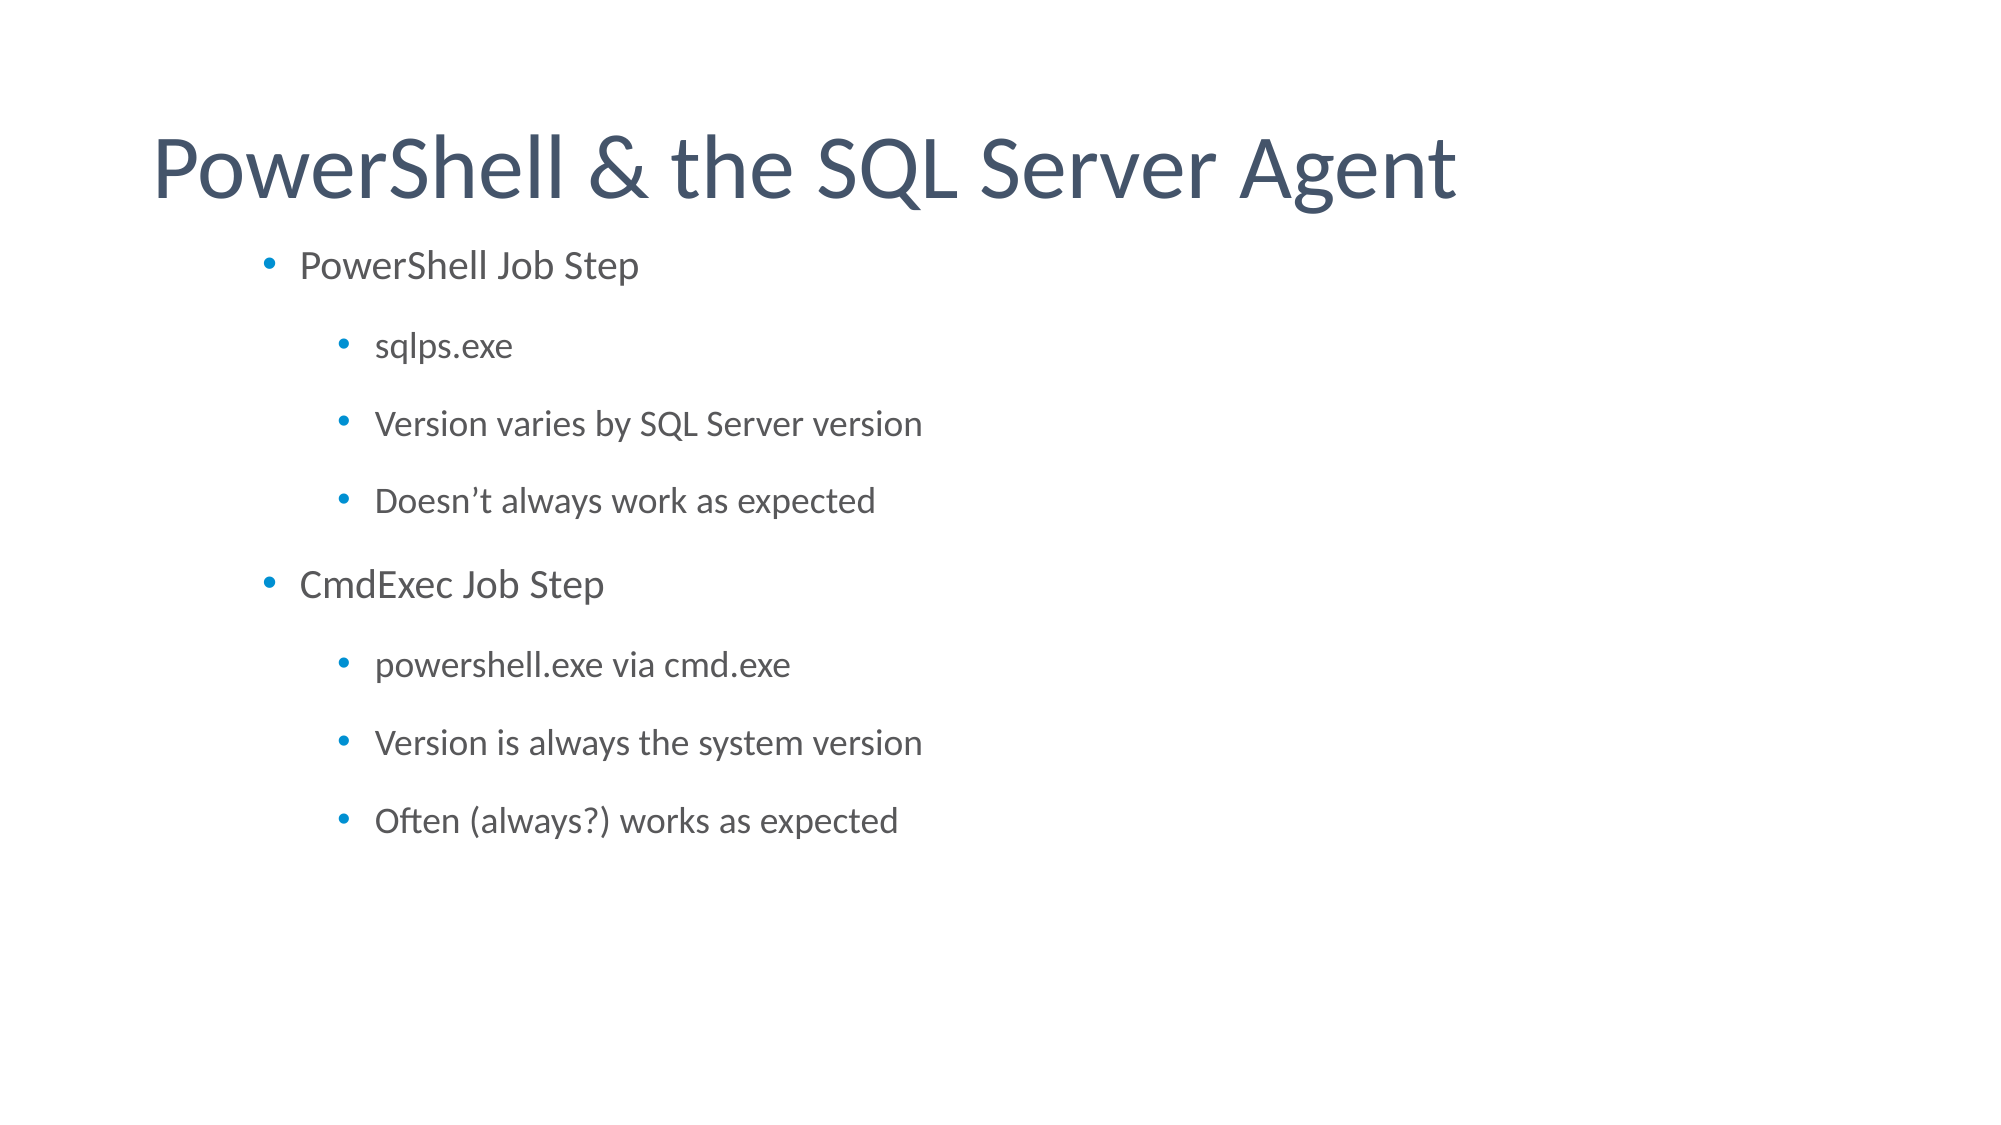

# PowerShell & the SQL Server Agent
PowerShell Job Step
sqlps.exe
Version varies by SQL Server version
Doesn’t always work as expected
CmdExec Job Step
powershell.exe via cmd.exe
Version is always the system version
Often (always?) works as expected